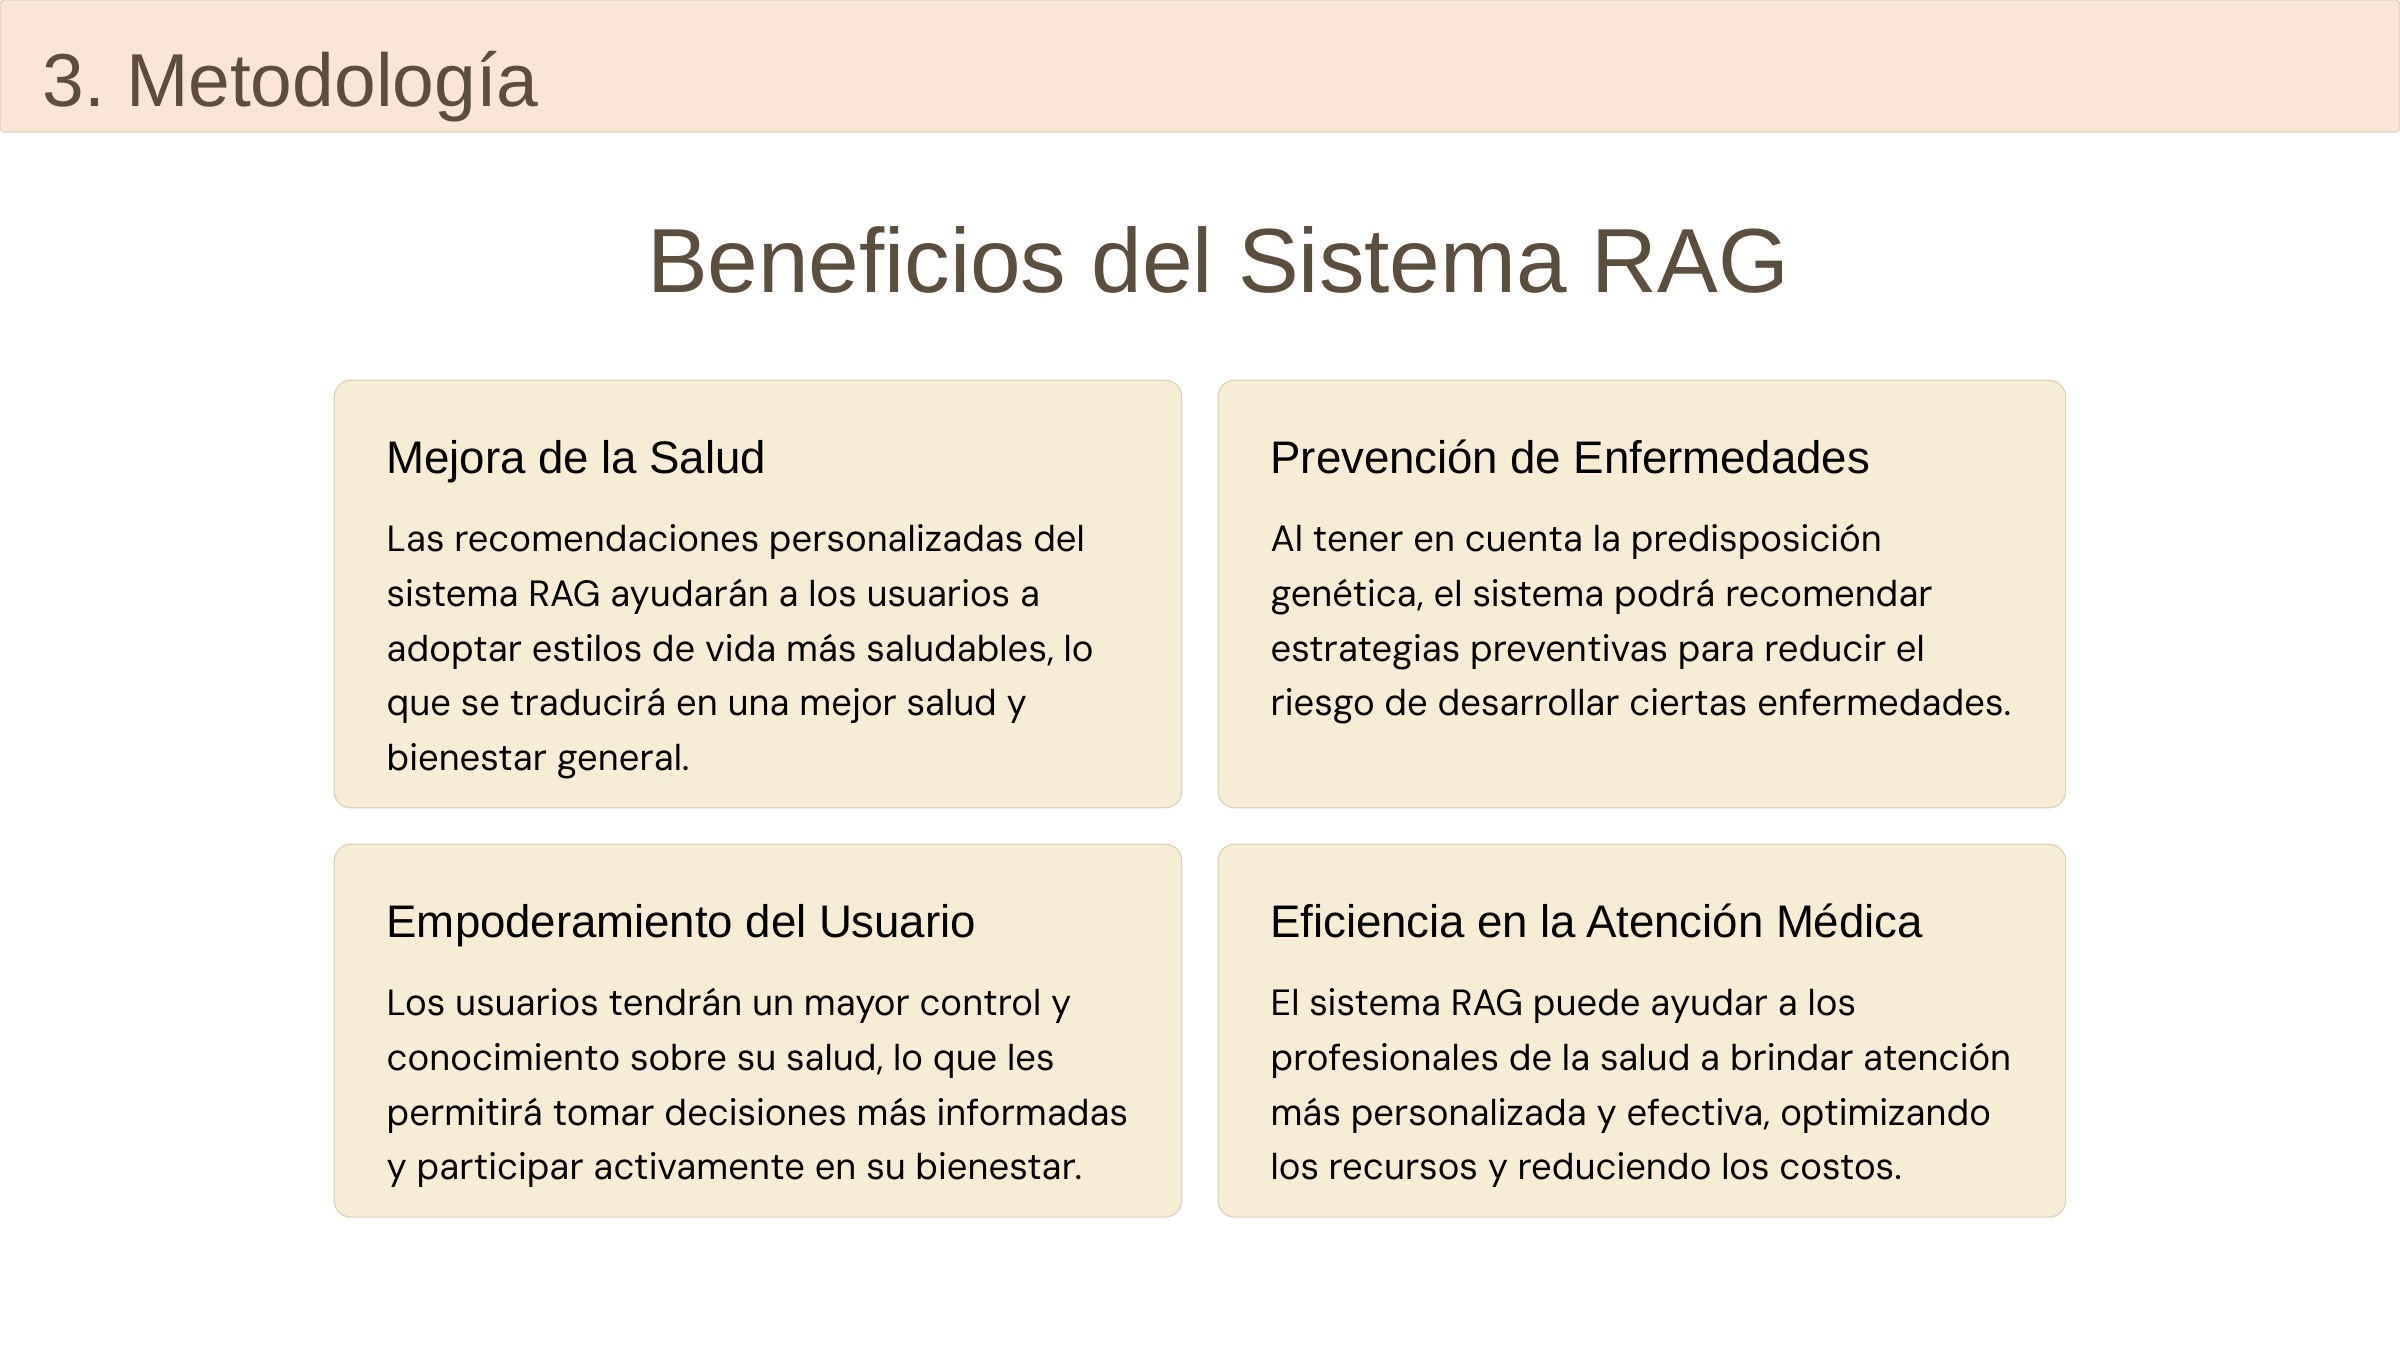

3. Metodología
Beneficios del Sistema RAG

Mejora de la Salud
Prevención de Enfermedades
Las recomendaciones personalizadas del sistema RAG ayudarán a los usuarios a adoptar estilos de vida más saludables, lo que se traducirá en una mejor salud y bienestar general.
Al tener en cuenta la predisposición genética, el sistema podrá recomendar estrategias preventivas para reducir el riesgo de desarrollar ciertas enfermedades.

Empoderamiento del Usuario
Eficiencia en la Atención Médica
Los usuarios tendrán un mayor control y conocimiento sobre su salud, lo que les permitirá tomar decisiones más informadas y participar activamente en su bienestar.
El sistema RAG puede ayudar a los profesionales de la salud a brindar atención más personalizada y efectiva, optimizando los recursos y reduciendo los costos.